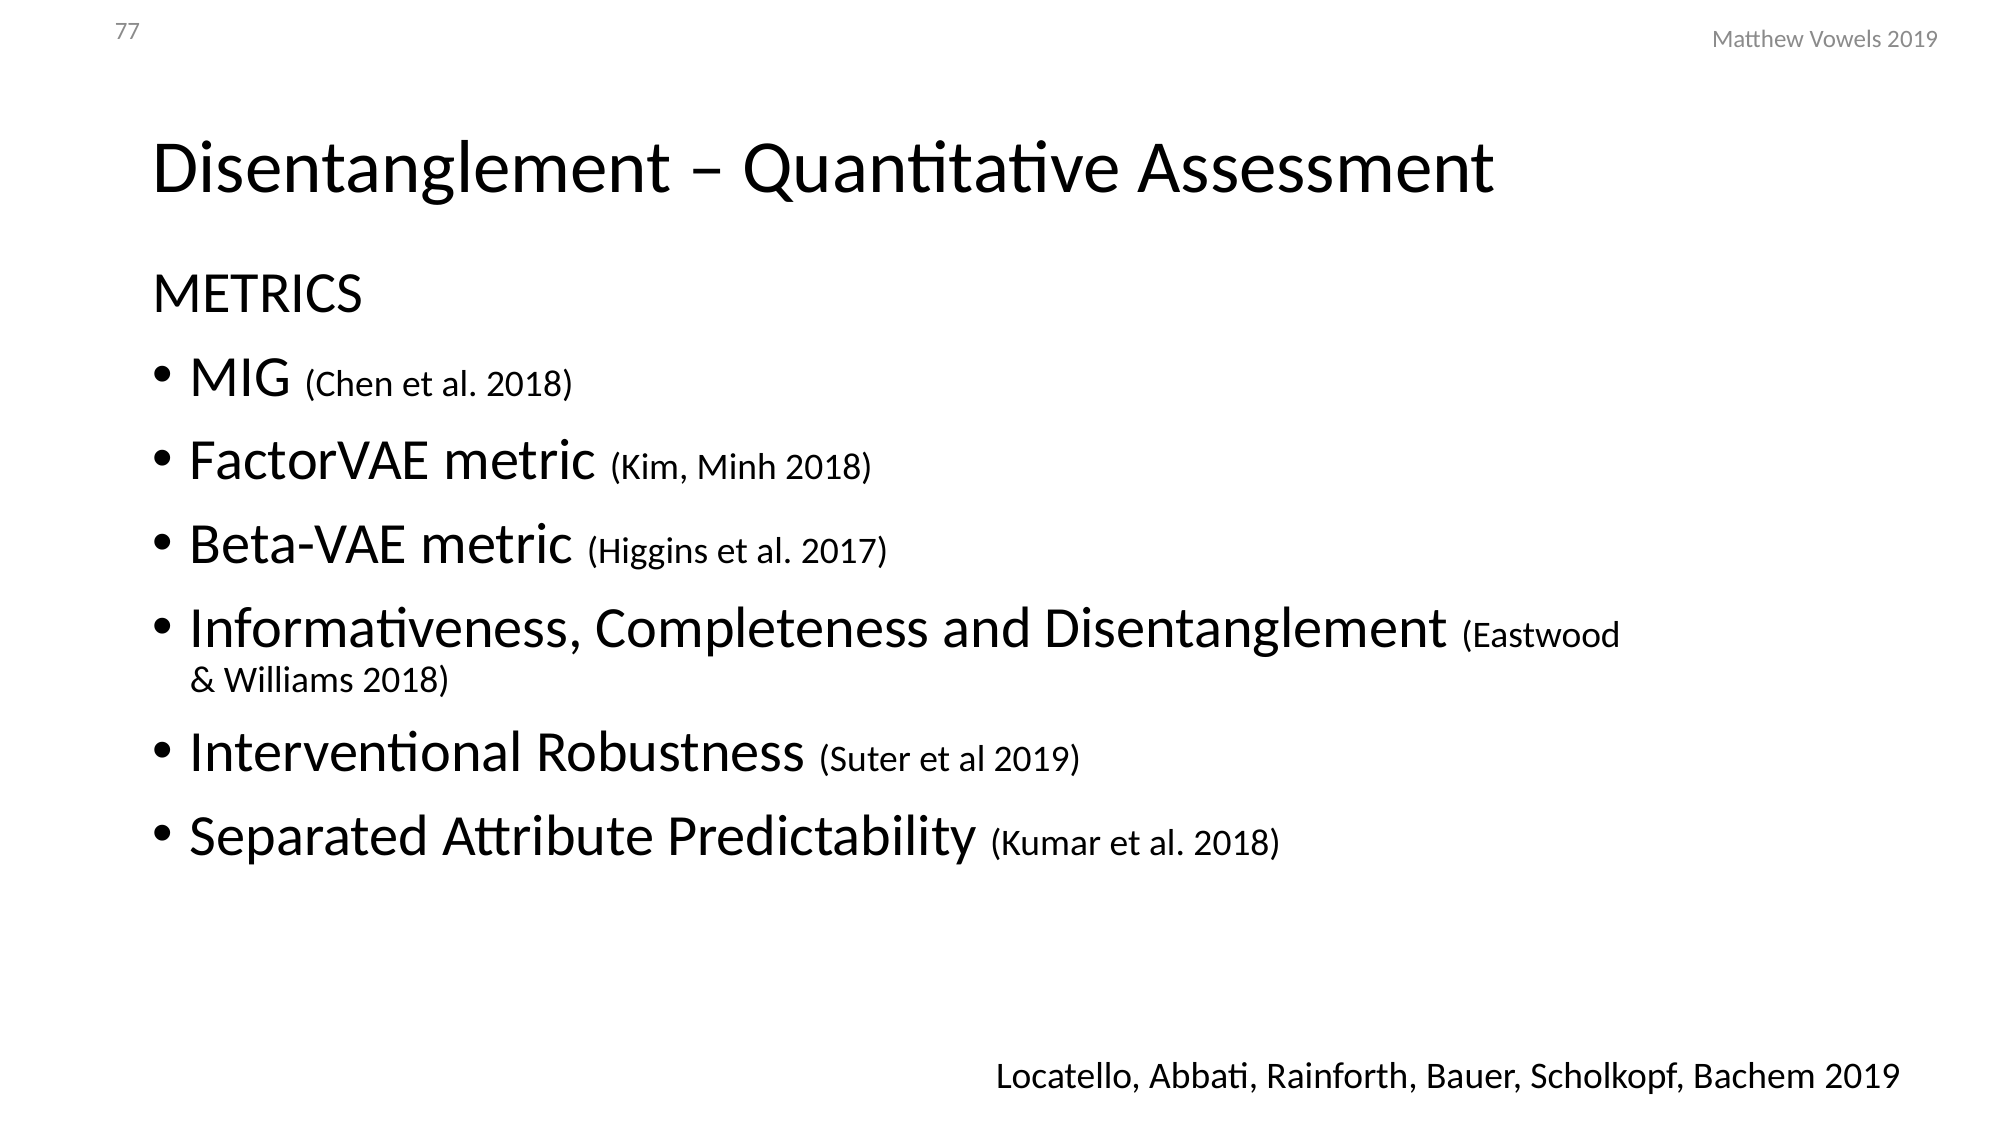

77
Matthew Vowels 2019
# Disentanglement – Quantitative Assessment
METRICS
MIG (Chen et al. 2018)
FactorVAE metric (Kim, Minh 2018)
Beta-VAE metric (Higgins et al. 2017)
Informativeness, Completeness and Disentanglement (Eastwood & Williams 2018)
Interventional Robustness (Suter et al 2019)
Separated Attribute Predictability (Kumar et al. 2018)

Locatello, Abbati, Rainforth, Bauer, Scholkopf, Bachem 2019